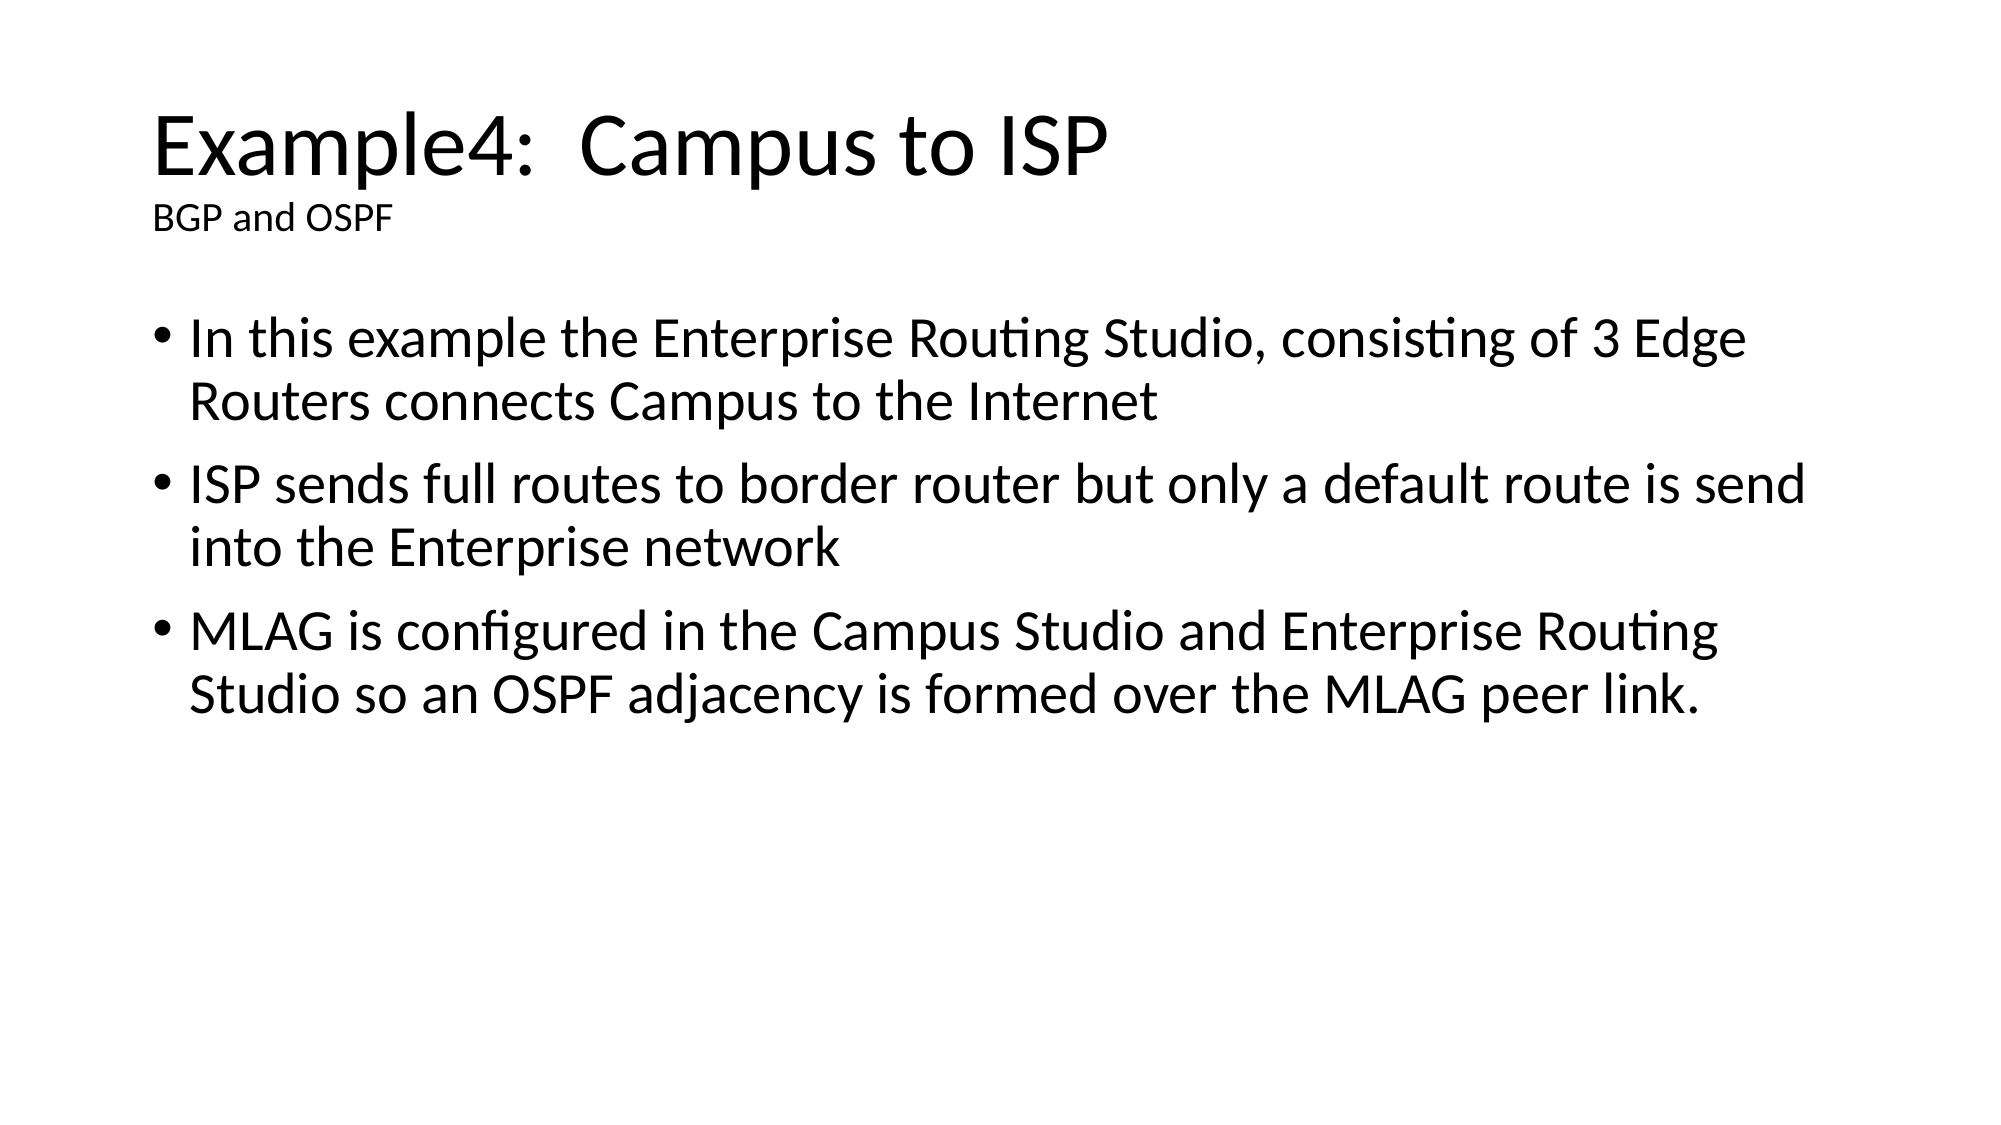

# Example4:  Campus to ISP BGP and OSPF
In this example the Enterprise Routing Studio, consisting of 3 Edge Routers connects Campus to the Internet
ISP sends full routes to border router but only a default route is send into the Enterprise network
MLAG is configured in the Campus Studio and Enterprise Routing Studio so an OSPF adjacency is formed over the MLAG peer link.